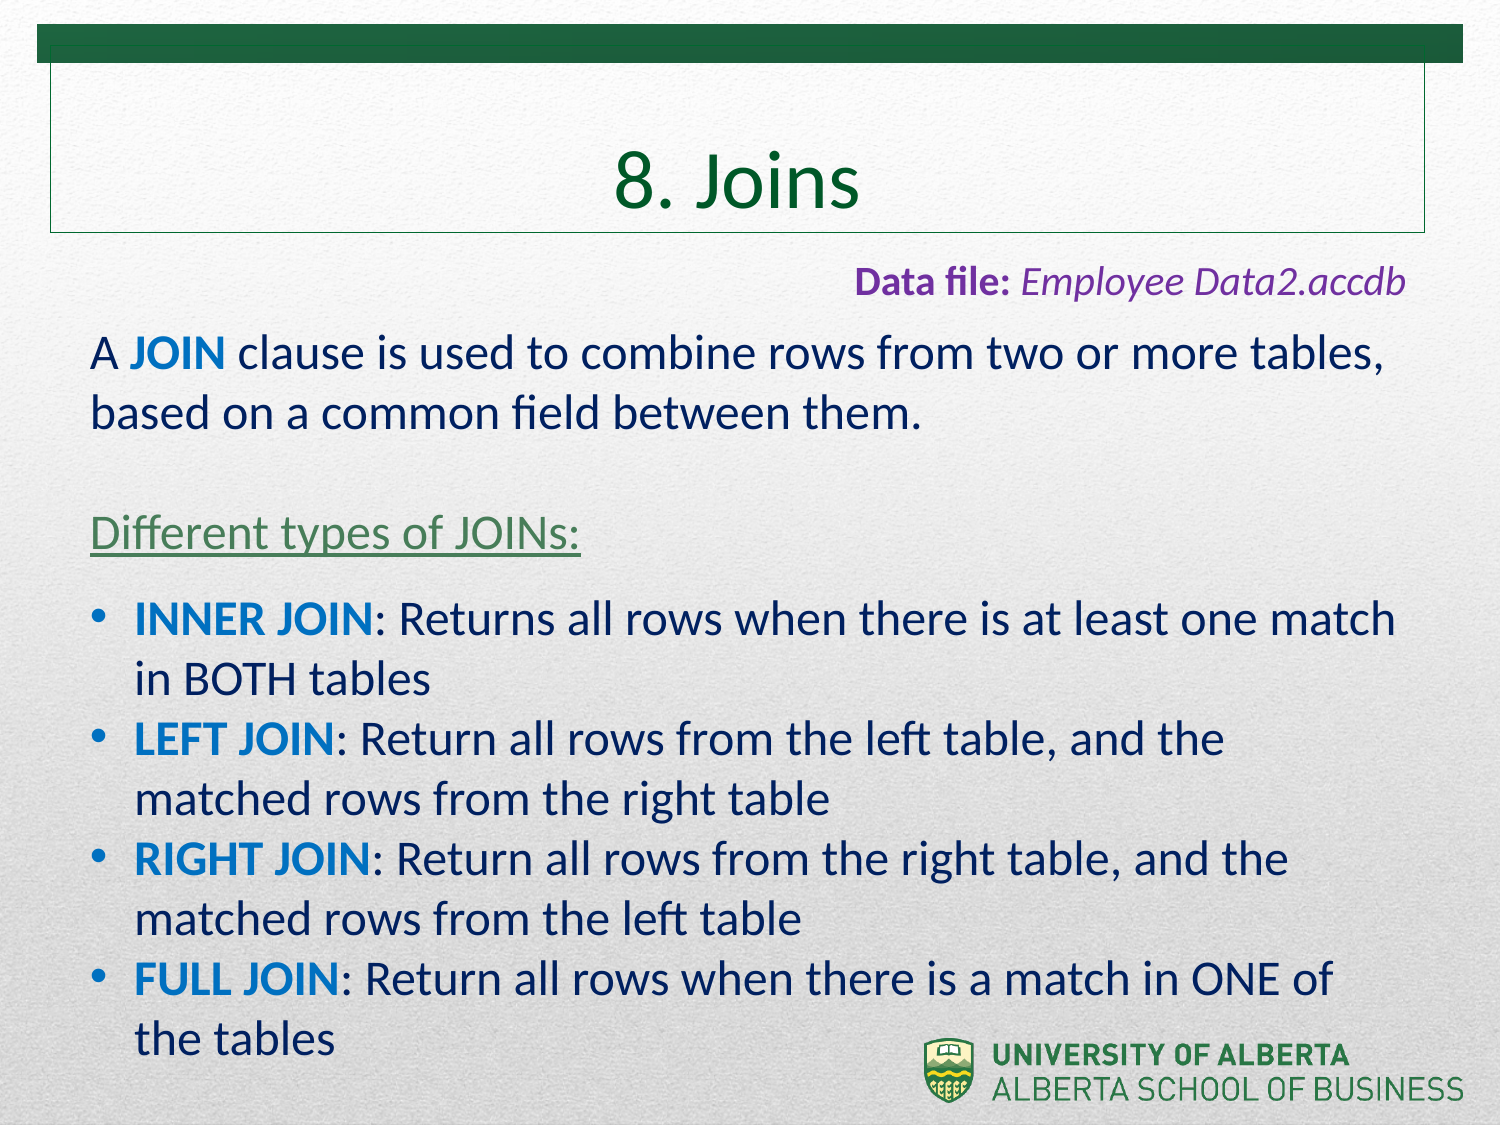

# 8. Joins
Data file: Employee Data2.accdb
A JOIN clause is used to combine rows from two or more tables, based on a common field between them.

Different types of JOINs:
INNER JOIN: Returns all rows when there is at least one match in BOTH tables
LEFT JOIN: Return all rows from the left table, and the matched rows from the right table
RIGHT JOIN: Return all rows from the right table, and the matched rows from the left table
FULL JOIN: Return all rows when there is a match in ONE of the tables